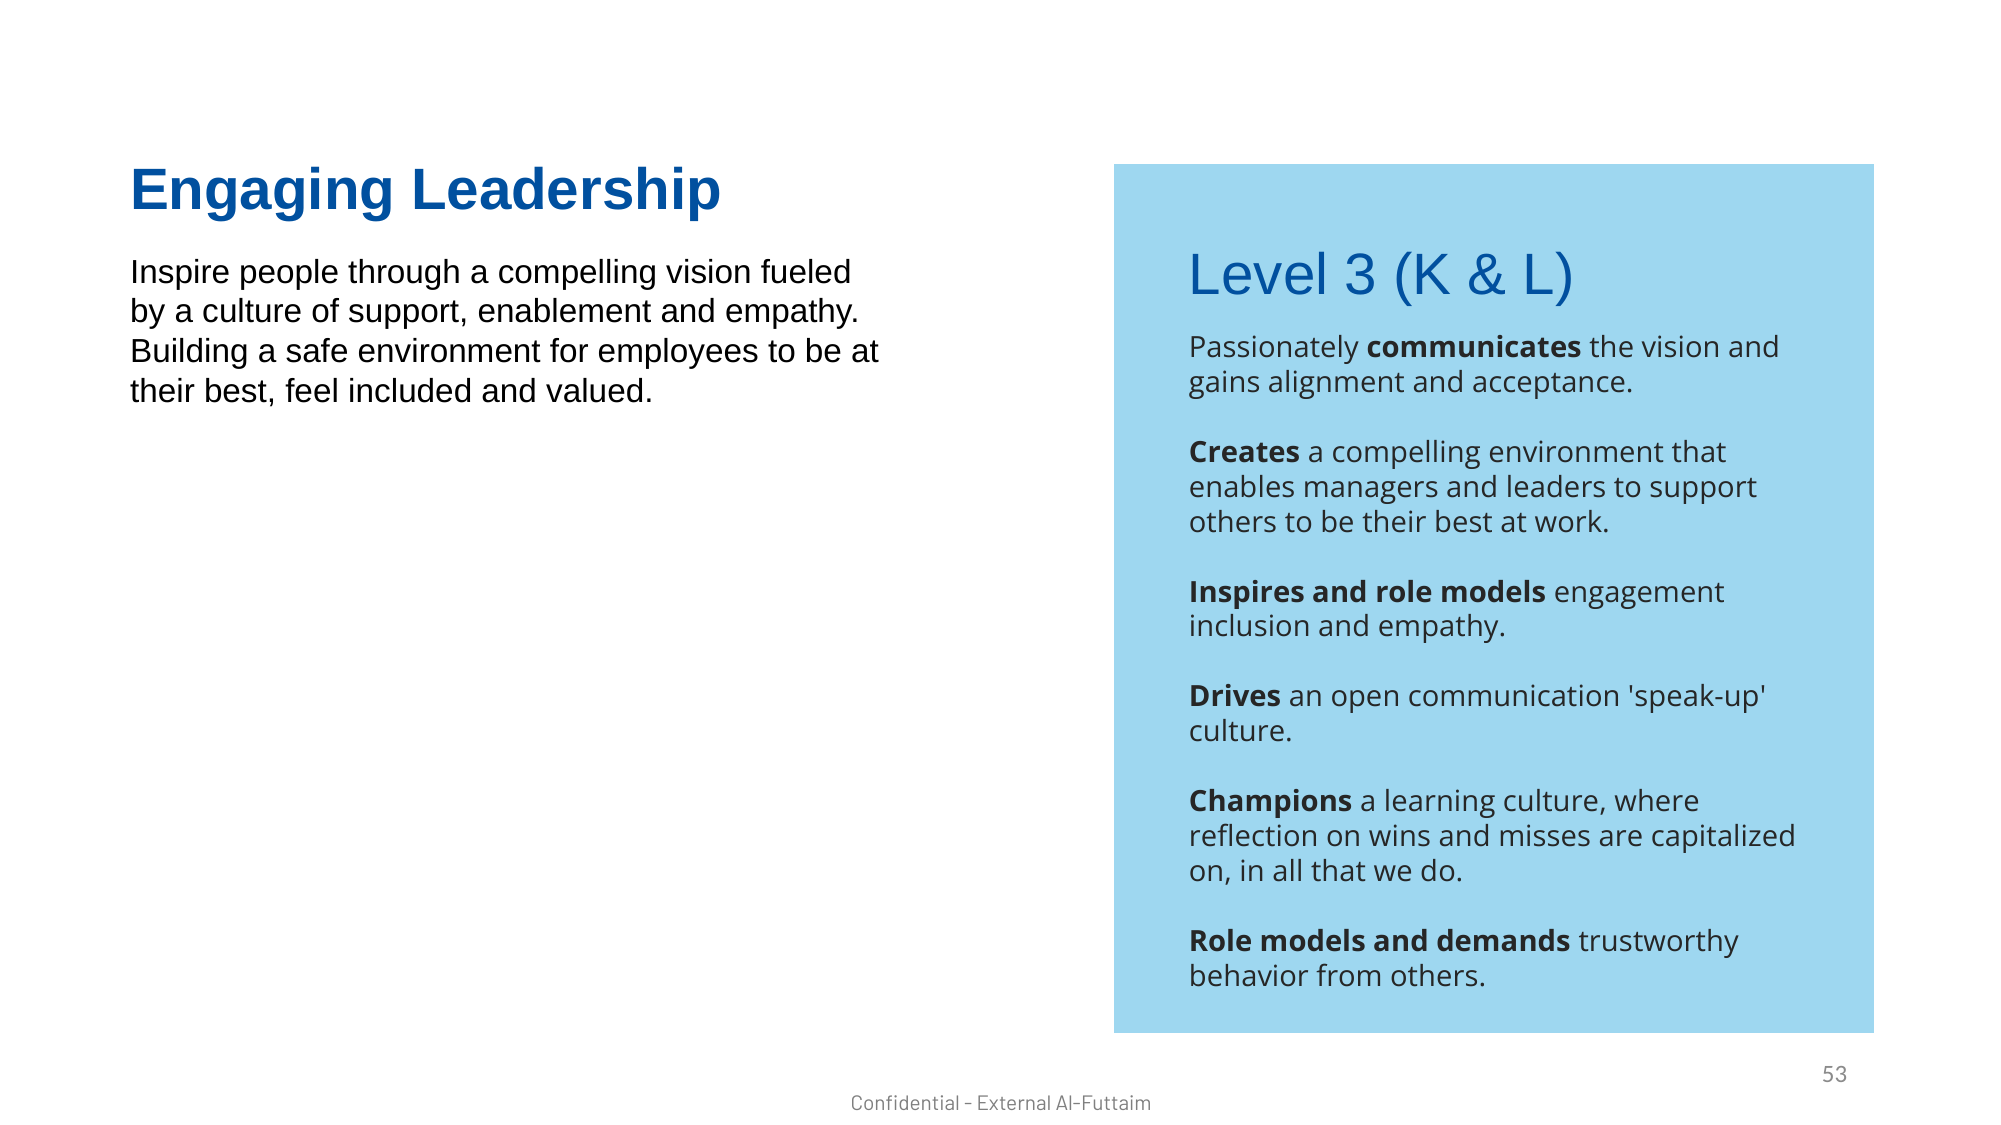

Engaging Leadership

Level 3 (K & L)
Inspire people through a compelling vision fueled by a culture of support, enablement and empathy. Building a safe environment for employees to be at their best, feel included and valued.
Passionately communicates the vision and gains alignment and acceptance.

Creates a compelling environment that enables managers and leaders to support others to be their best at work.

Inspires and role models engagement inclusion and empathy.

Drives an open communication 'speak-up' culture.

Champions a learning culture, where reflection on wins and misses are capitalized on, in all that we do.

Role models and demands trustworthy behavior from others.
53